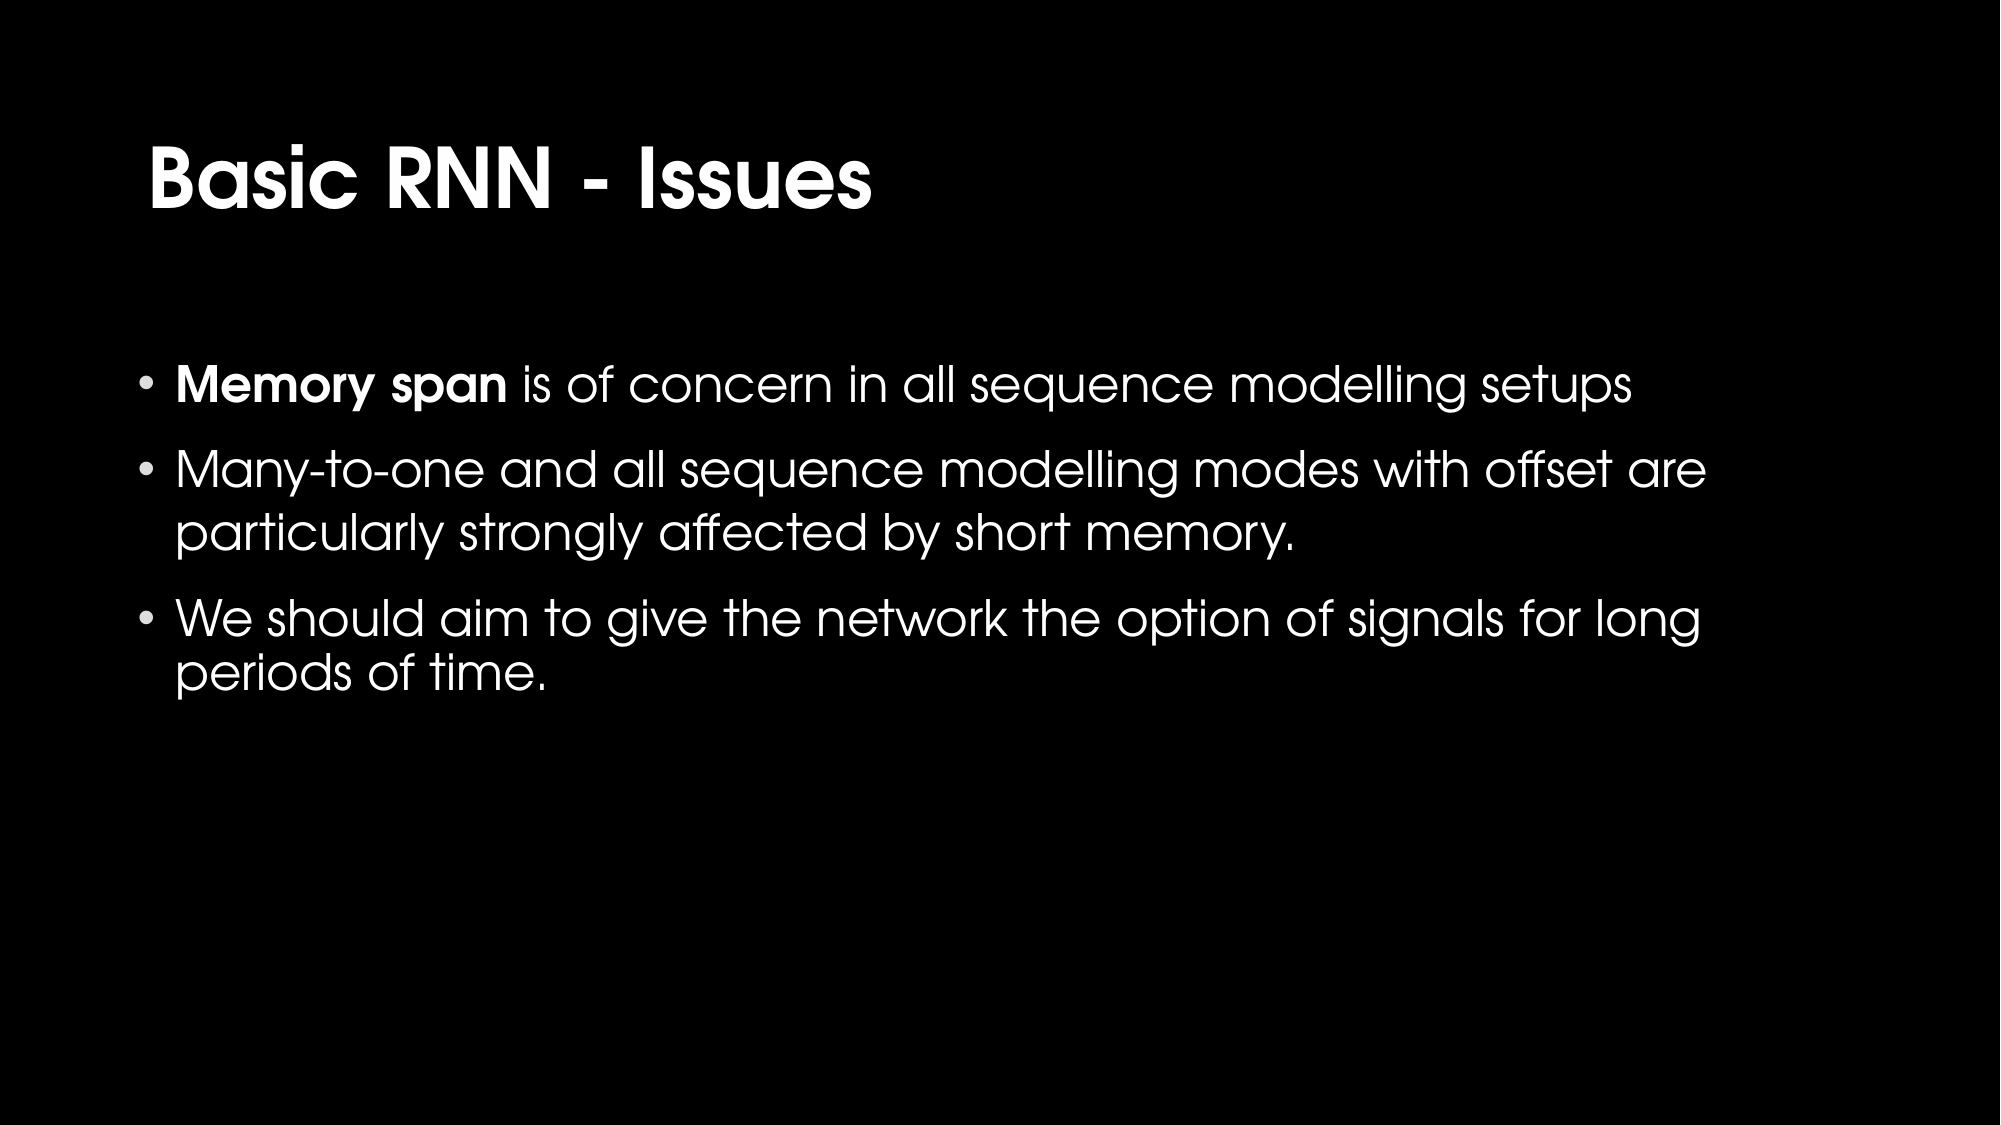

# Basic RNN - Issues
Memory span is of concern in all sequence modelling setups
Many-to-one and all sequence modelling modes with offset are particularly strongly affected by short memory.
We should aim to give the network the option of signals for long periods of time.